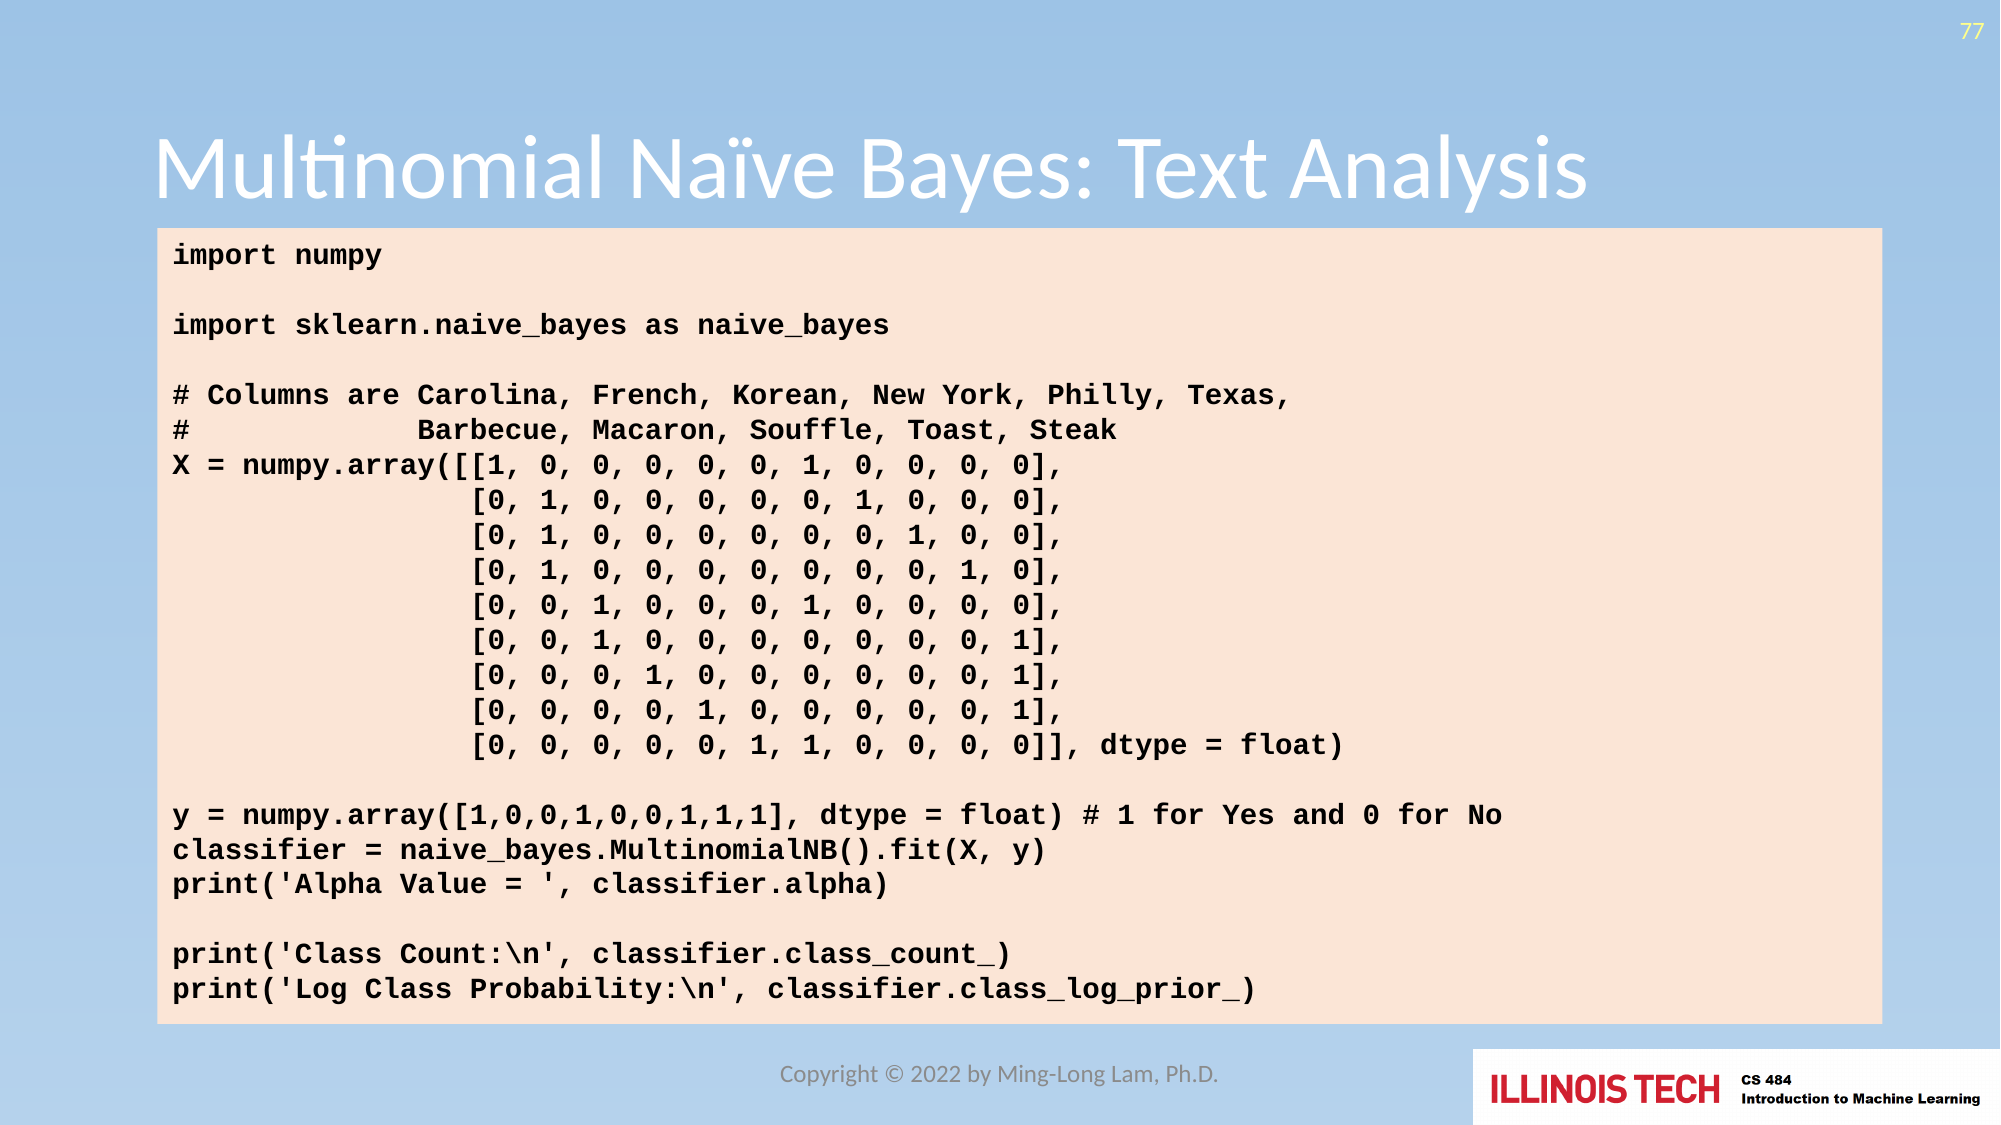

77
# Multinomial Naïve Bayes: Text Analysis
import numpy

import sklearn.naive_bayes as naive_bayes

# Columns are Carolina, French, Korean, New York, Philly, Texas,
#             Barbecue, Macaron, Souffle, Toast, Steak
X = numpy.array([[1, 0, 0, 0, 0, 0, 1, 0, 0, 0, 0],
                 [0, 1, 0, 0, 0, 0, 0, 1, 0, 0, 0],
                 [0, 1, 0, 0, 0, 0, 0, 0, 1, 0, 0],
                 [0, 1, 0, 0, 0, 0, 0, 0, 0, 1, 0],
                 [0, 0, 1, 0, 0, 0, 1, 0, 0, 0, 0],
                 [0, 0, 1, 0, 0, 0, 0, 0, 0, 0, 1],
                 [0, 0, 0, 1, 0, 0, 0, 0, 0, 0, 1],
                 [0, 0, 0, 0, 1, 0, 0, 0, 0, 0, 1],
                 [0, 0, 0, 0, 0, 1, 1, 0, 0, 0, 0]], dtype = float)

y = numpy.array([1,0,0,1,0,0,1,1,1], dtype = float) # 1 for Yes and 0 for No
classifier = naive_bayes.MultinomialNB().fit(X, y)
print('Alpha Value = ', classifier.alpha)

print('Class Count:\n', classifier.class_count_)
print('Log Class Probability:\n', classifier.class_log_prior_)
Copyright © 2022 by Ming-Long Lam, Ph.D.